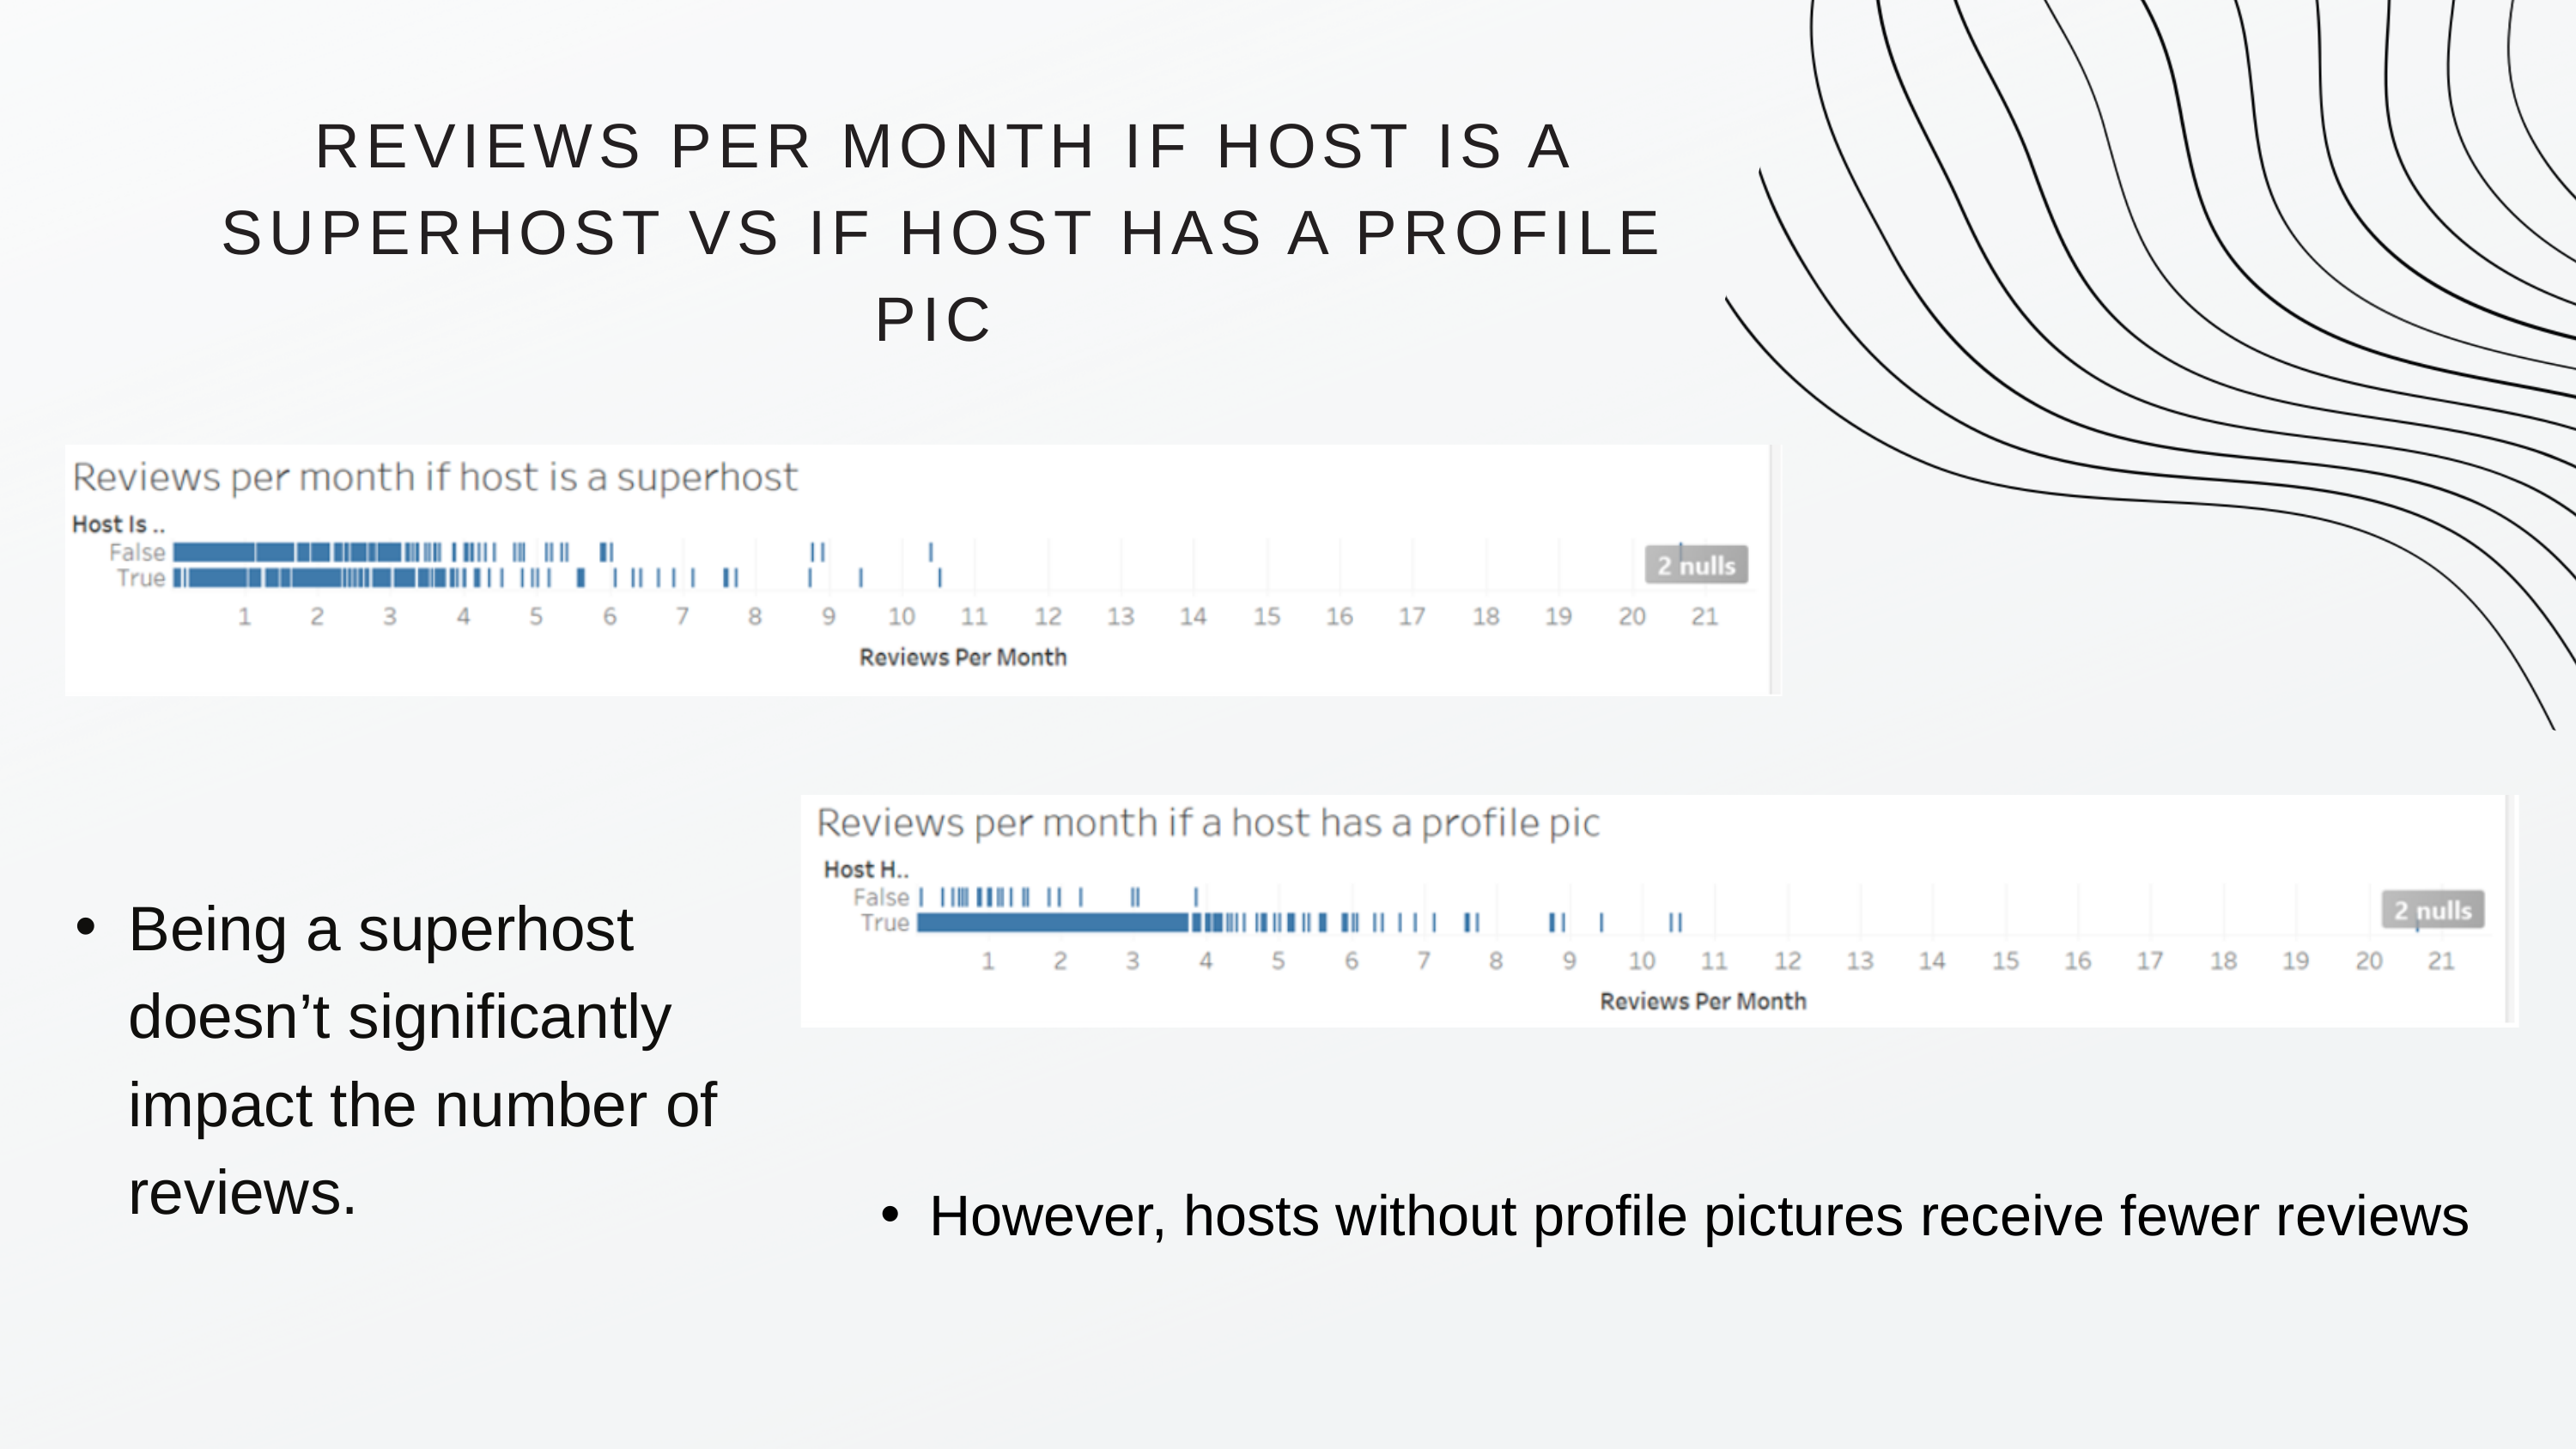

REVIEWS PER MONTH IF HOST IS A SUPERHOST VS IF HOST HAS A PROFILE PIC

Being a superhost doesn’t significantly impact the number of reviews.

However, hosts without profile pictures receive fewer reviews